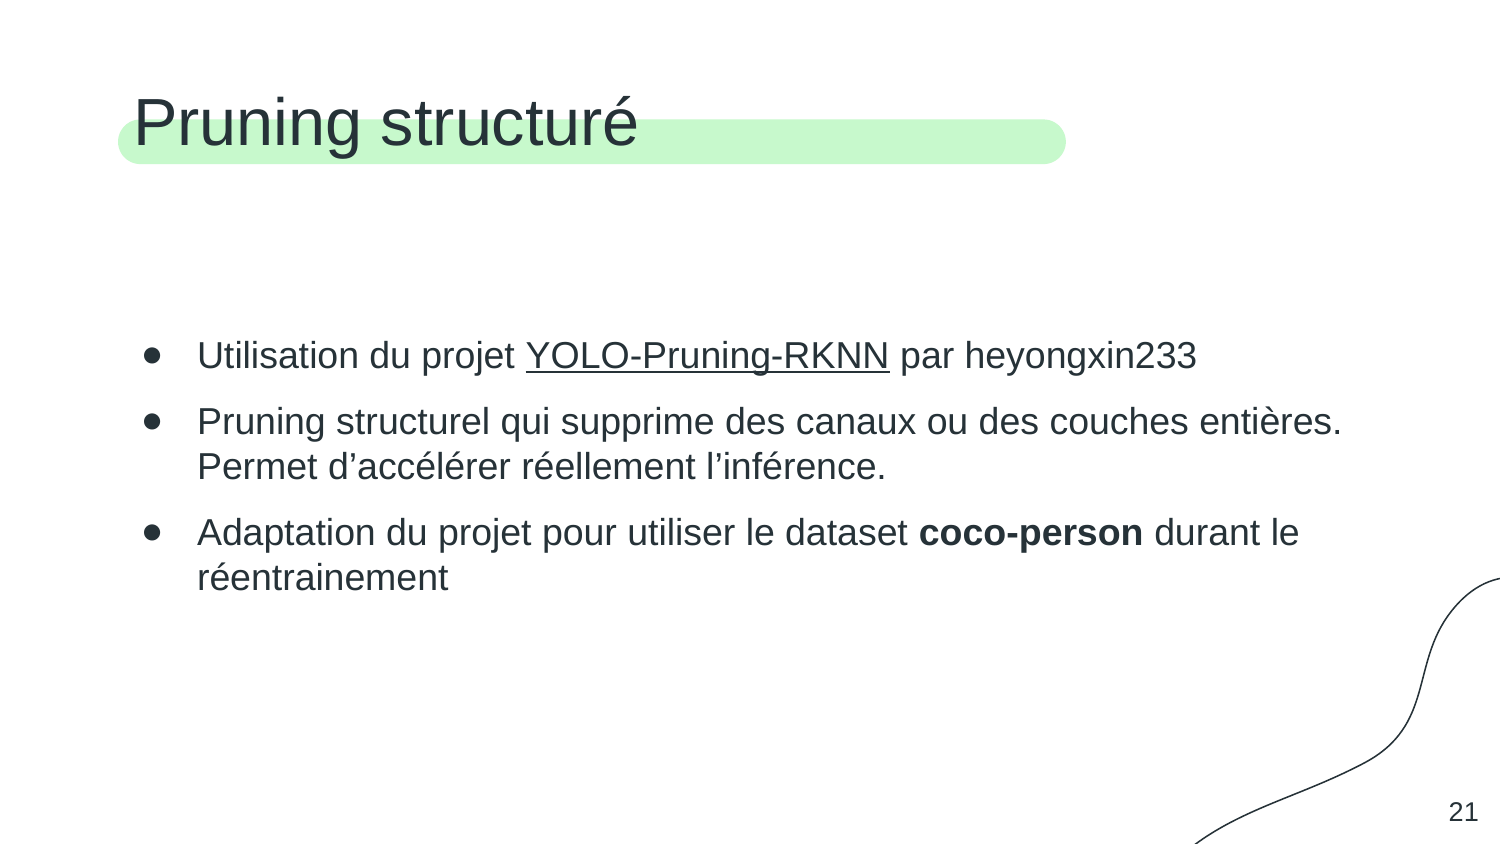

# Pruning structuré
Utilisation du projet YOLO-Pruning-RKNN par heyongxin233
Pruning structurel qui supprime des canaux ou des couches entières. Permet d’accélérer réellement l’inférence.
Adaptation du projet pour utiliser le dataset coco-person durant le réentrainement
21